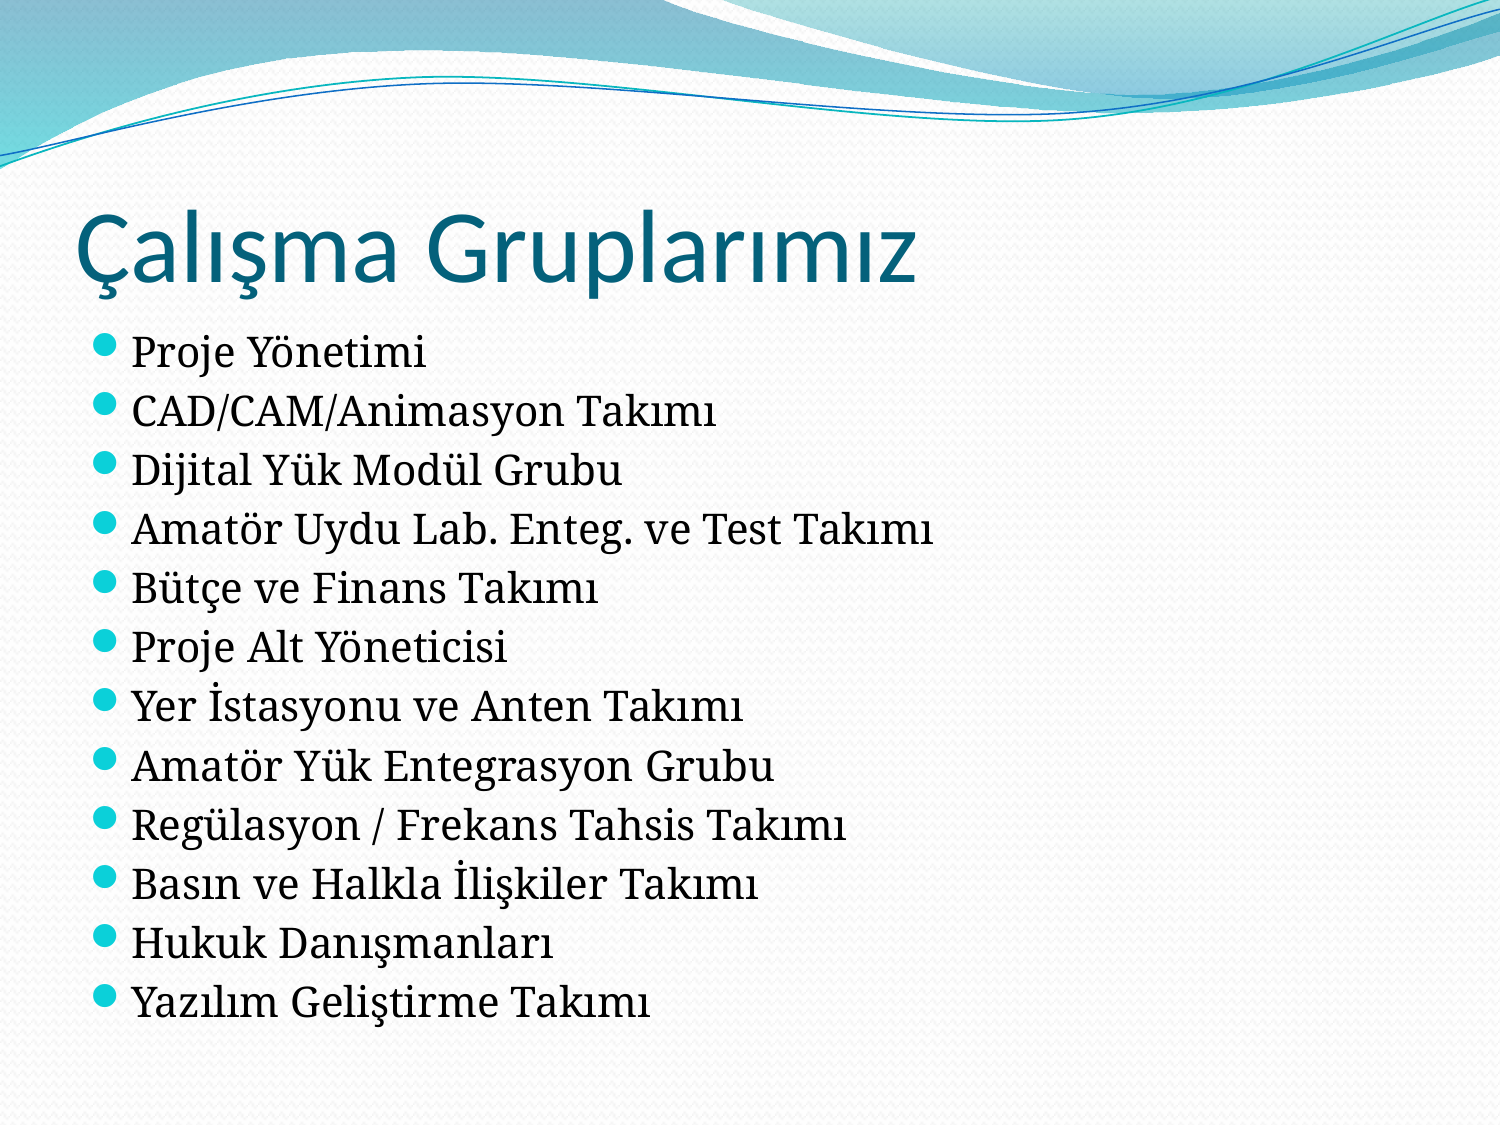

Çalışma Gruplarımız
Proje Yönetimi
CAD/CAM/Animasyon Takımı
Dijital Yük Modül Grubu
Amatör Uydu Lab. Enteg. ve Test Takımı
Bütçe ve Finans Takımı
Proje Alt Yöneticisi
Yer İstasyonu ve Anten Takımı
Amatör Yük Entegrasyon Grubu
Regülasyon / Frekans Tahsis Takımı
Basın ve Halkla İlişkiler Takımı
Hukuk Danışmanları
Yazılım Geliştirme Takımı